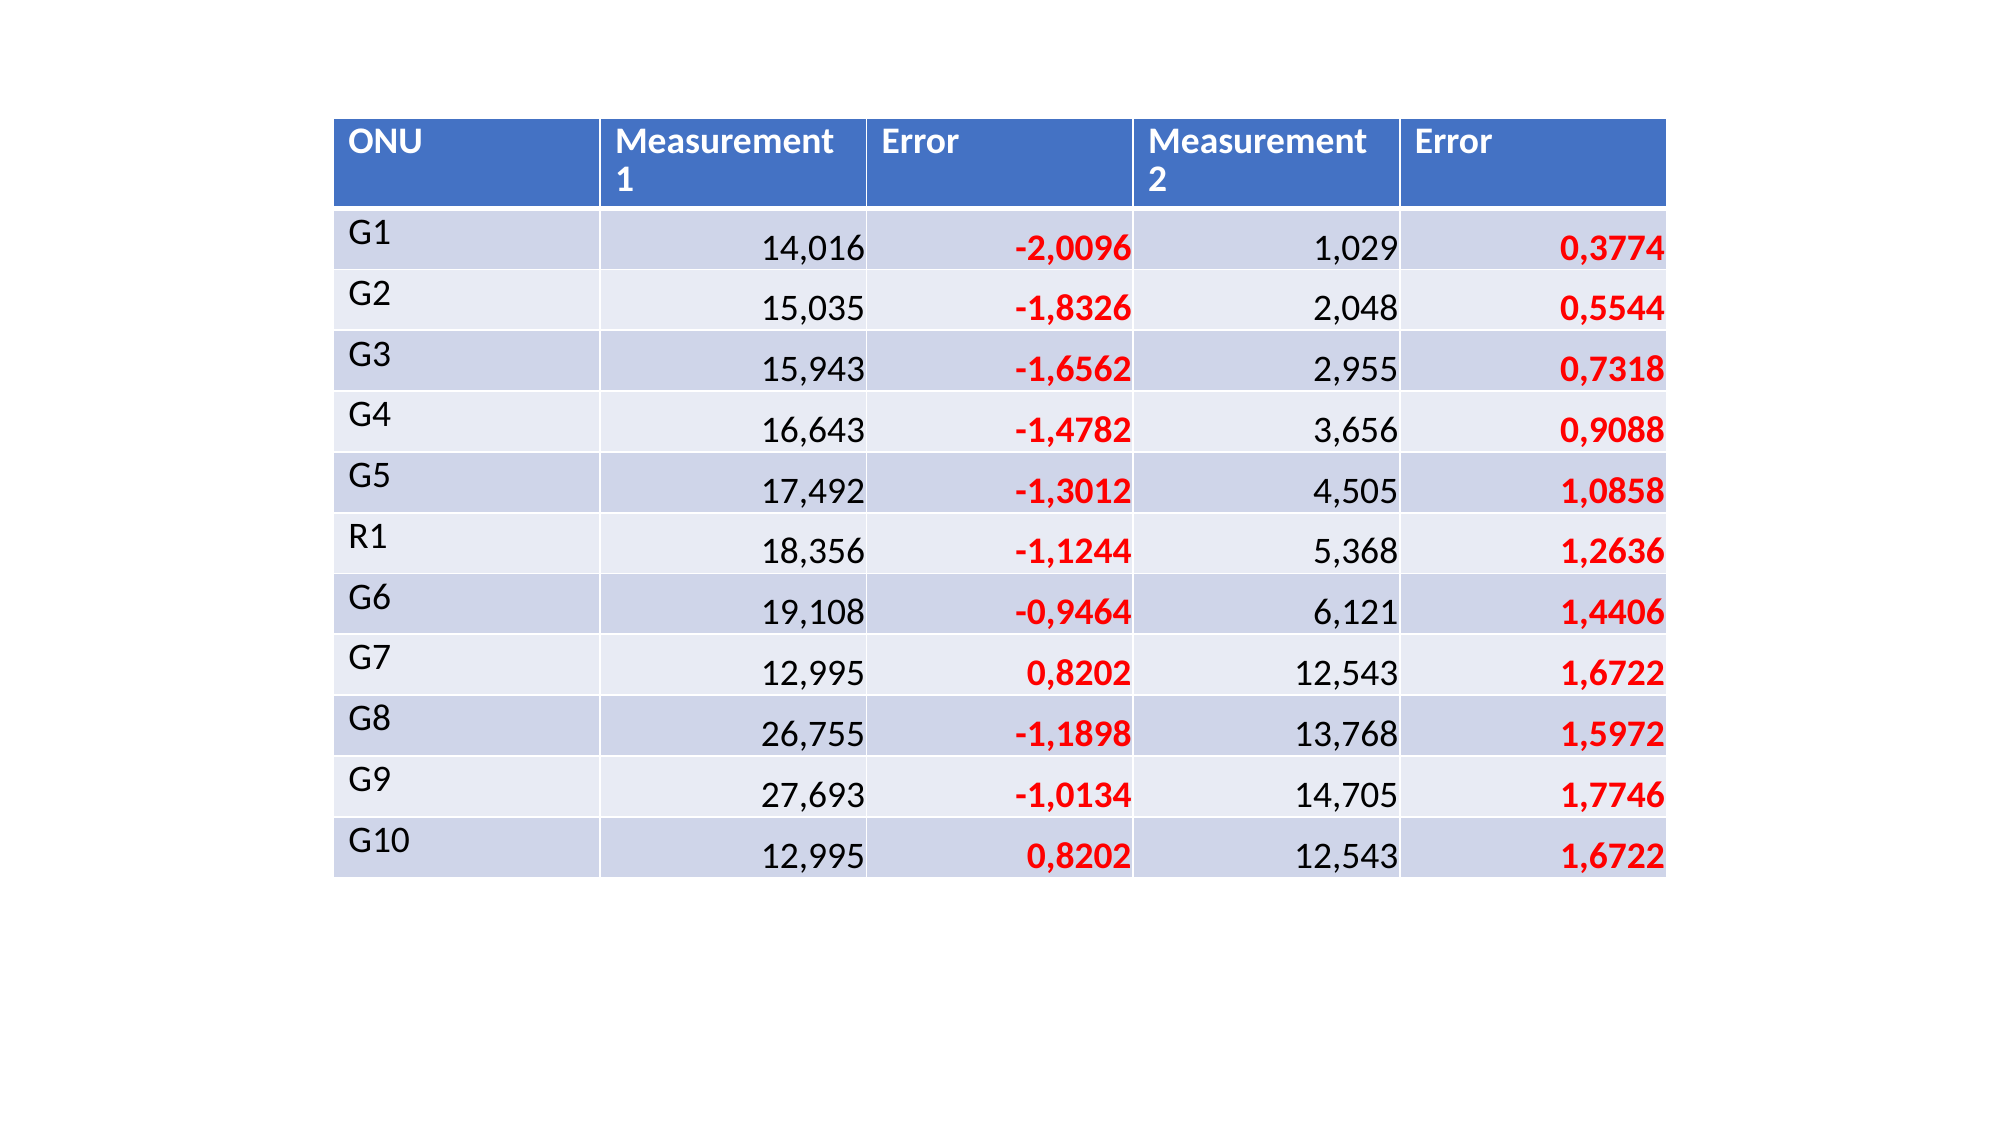

| ONU | Measurement 1 | Error | Measurement 2 | Error |
| --- | --- | --- | --- | --- |
| G1 | 14,016 | -2,0096 | 1,029 | 0,3774 |
| G2 | 15,035 | -1,8326 | 2,048 | 0,5544 |
| G3 | 15,943 | -1,6562 | 2,955 | 0,7318 |
| G4 | 16,643 | -1,4782 | 3,656 | 0,9088 |
| G5 | 17,492 | -1,3012 | 4,505 | 1,0858 |
| R1 | 18,356 | -1,1244 | 5,368 | 1,2636 |
| G6 | 19,108 | -0,9464 | 6,121 | 1,4406 |
| G7 | 12,995 | 0,8202 | 12,543 | 1,6722 |
| G8 | 26,755 | -1,1898 | 13,768 | 1,5972 |
| G9 | 27,693 | -1,0134 | 14,705 | 1,7746 |
| G10 | 12,995 | 0,8202 | 12,543 | 1,6722 |